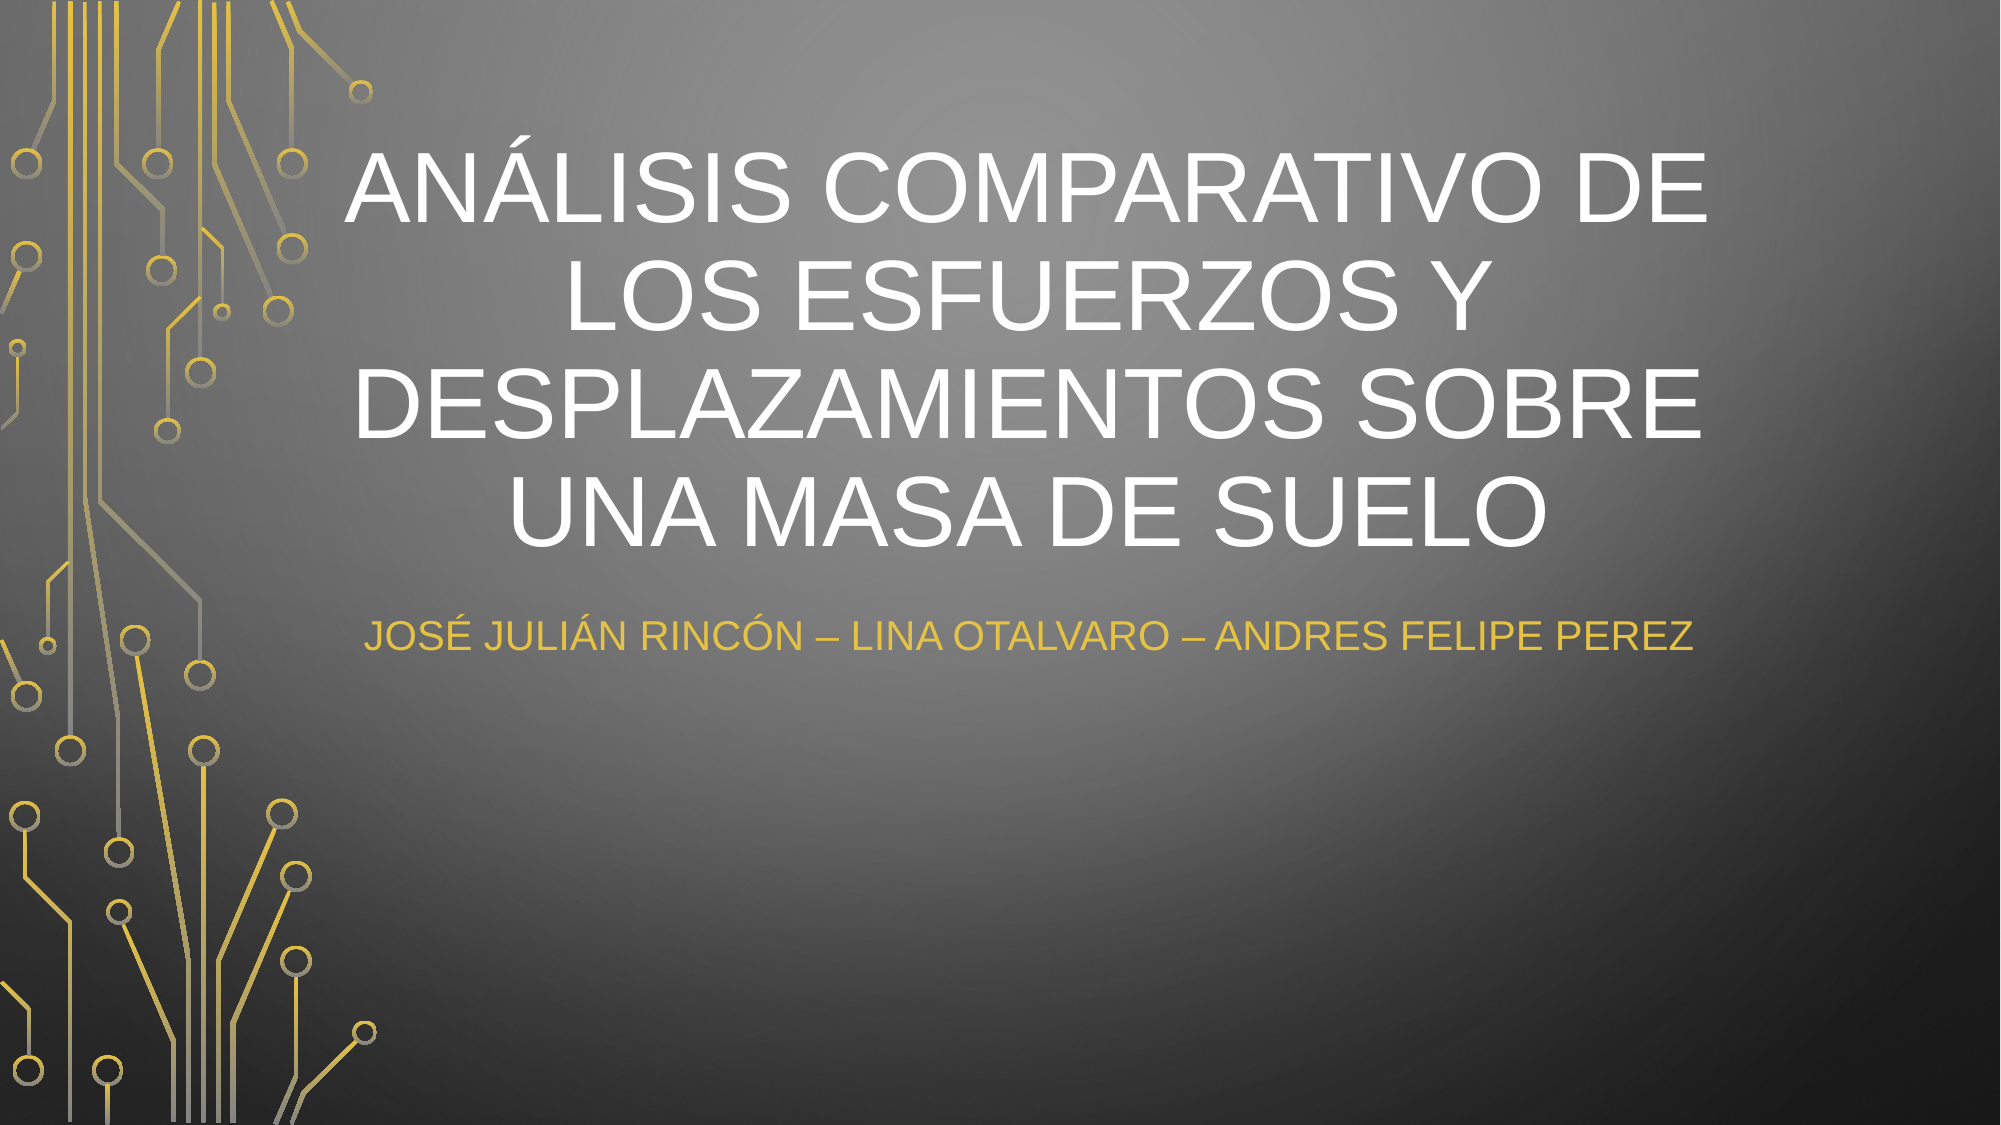

# Análisis comparativo de los esfuerzos y desplazamientos sobre una masa de suelo
José Julián rincón – lina otalvaro – andres felipe perez